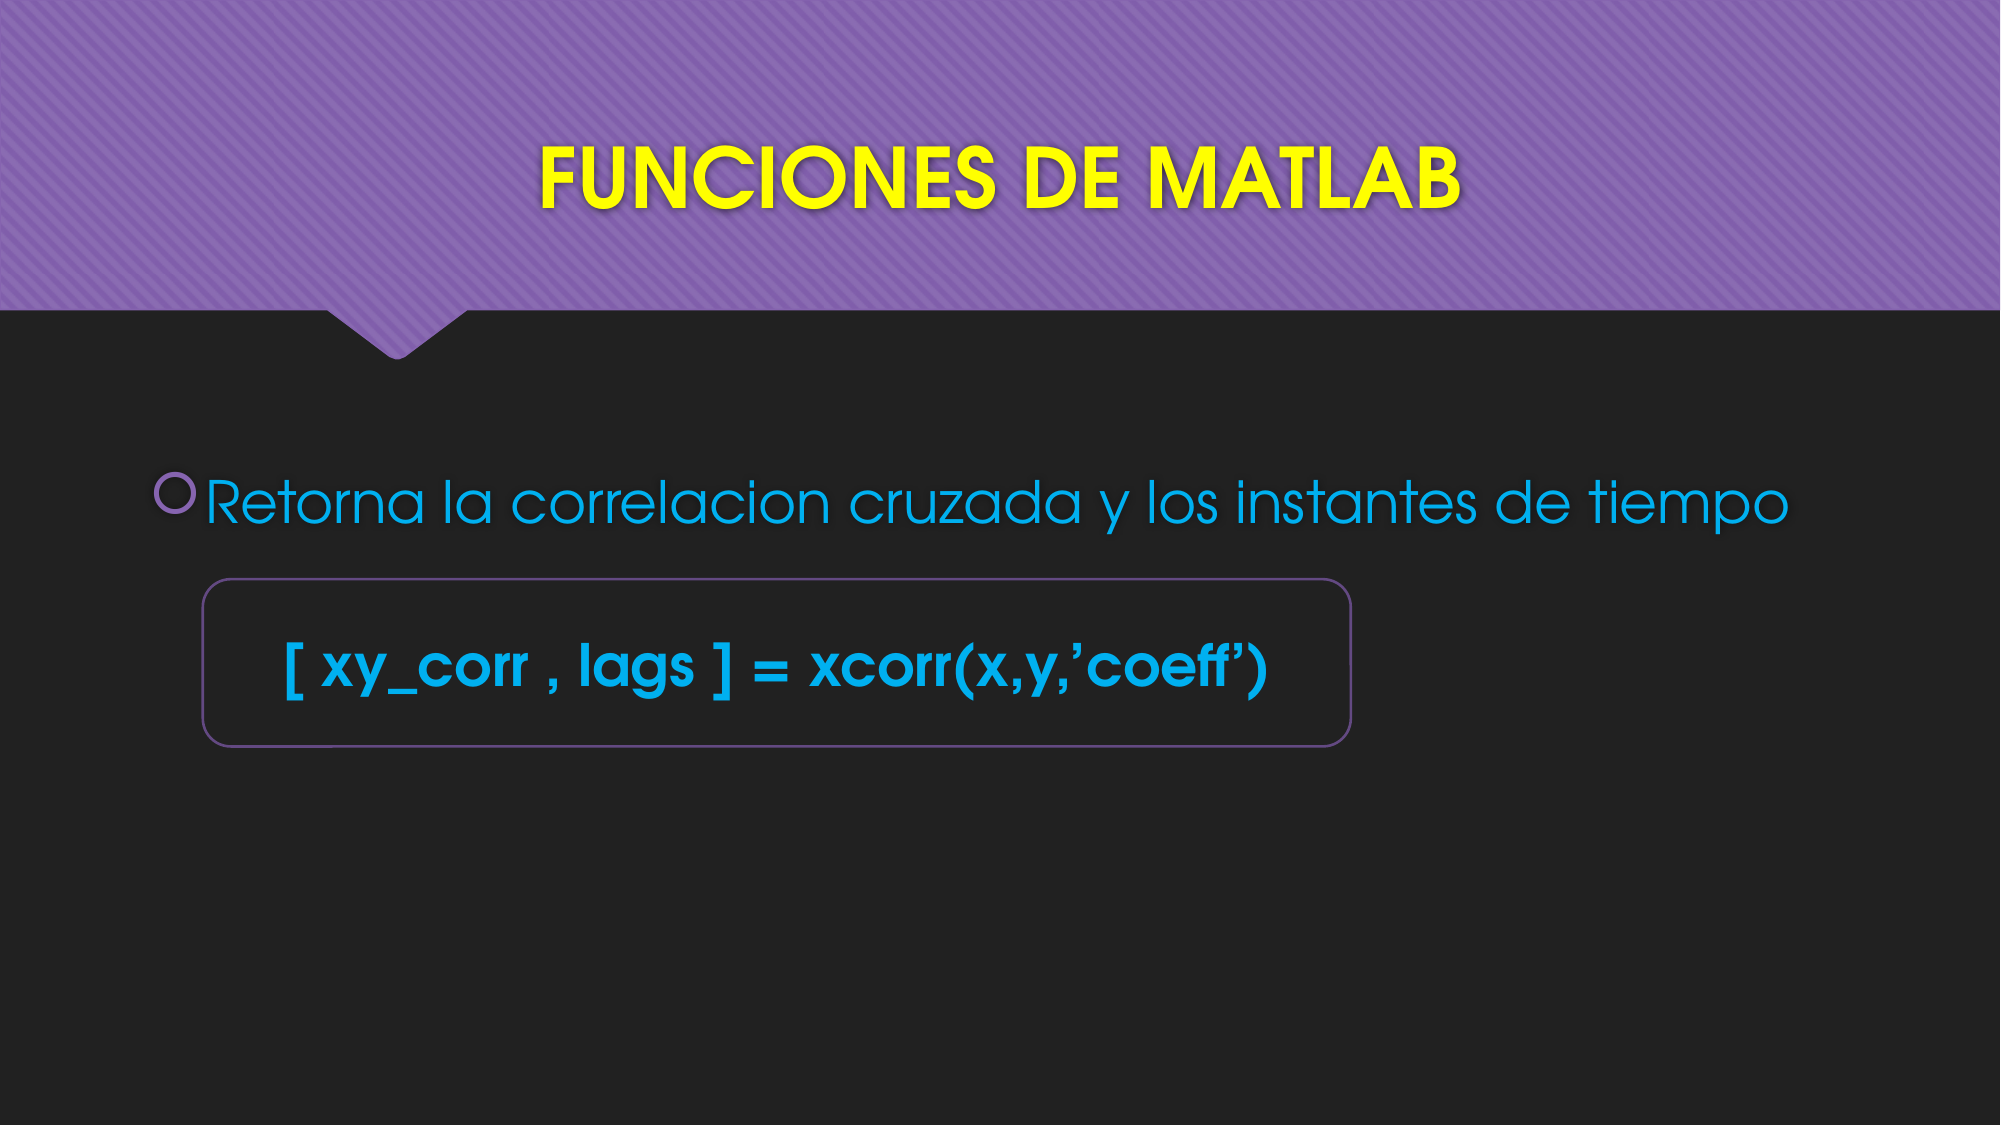

# FUNCIONES DE MATLAB
Retorna la correlacion cruzada y los instantes de tiempo

[ xy_corr , lags ] = xcorr(x,y,’coeff’)